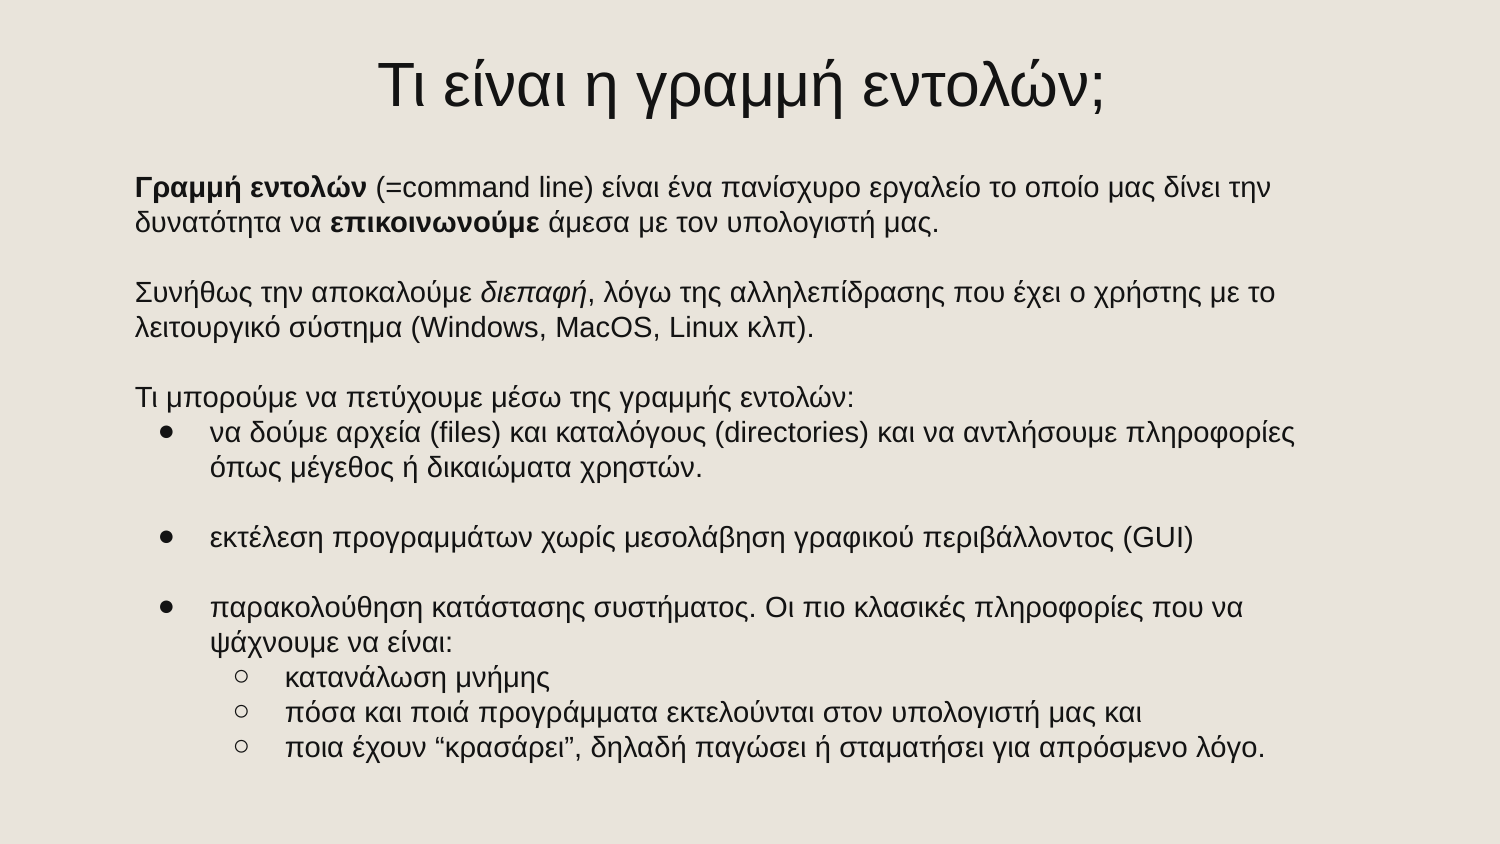

# Τι είναι η γραμμή εντολών;
Γραμμή εντολών (=command line) είναι ένα πανίσχυρο εργαλείο το οποίο μας δίνει την δυνατότητα να επικοινωνούμε άμεσα με τον υπολογιστή μας.

Συνήθως την αποκαλούμε διεπαφή, λόγω της αλληλεπίδρασης που έχει ο χρήστης με το λειτουργικό σύστημα (Windows, MacOS, Linux κλπ).

Τι μπορούμε να πετύχουμε μέσω της γραμμής εντολών:
να δούμε αρχεία (files) και καταλόγους (directories) και να αντλήσουμε πληροφορίες όπως μέγεθος ή δικαιώματα χρηστών.

εκτέλεση προγραμμάτων χωρίς μεσολάβηση γραφικού περιβάλλοντος (GUI)

παρακολούθηση κατάστασης συστήματος. Οι πιο κλασικές πληροφορίες που να ψάχνουμε να είναι:
κατανάλωση μνήμης
πόσα και ποιά προγράμματα εκτελούνται στον υπολογιστή μας και
ποια έχουν “κρασάρει”, δηλαδή παγώσει ή σταματήσει για απρόσμενο λόγο.